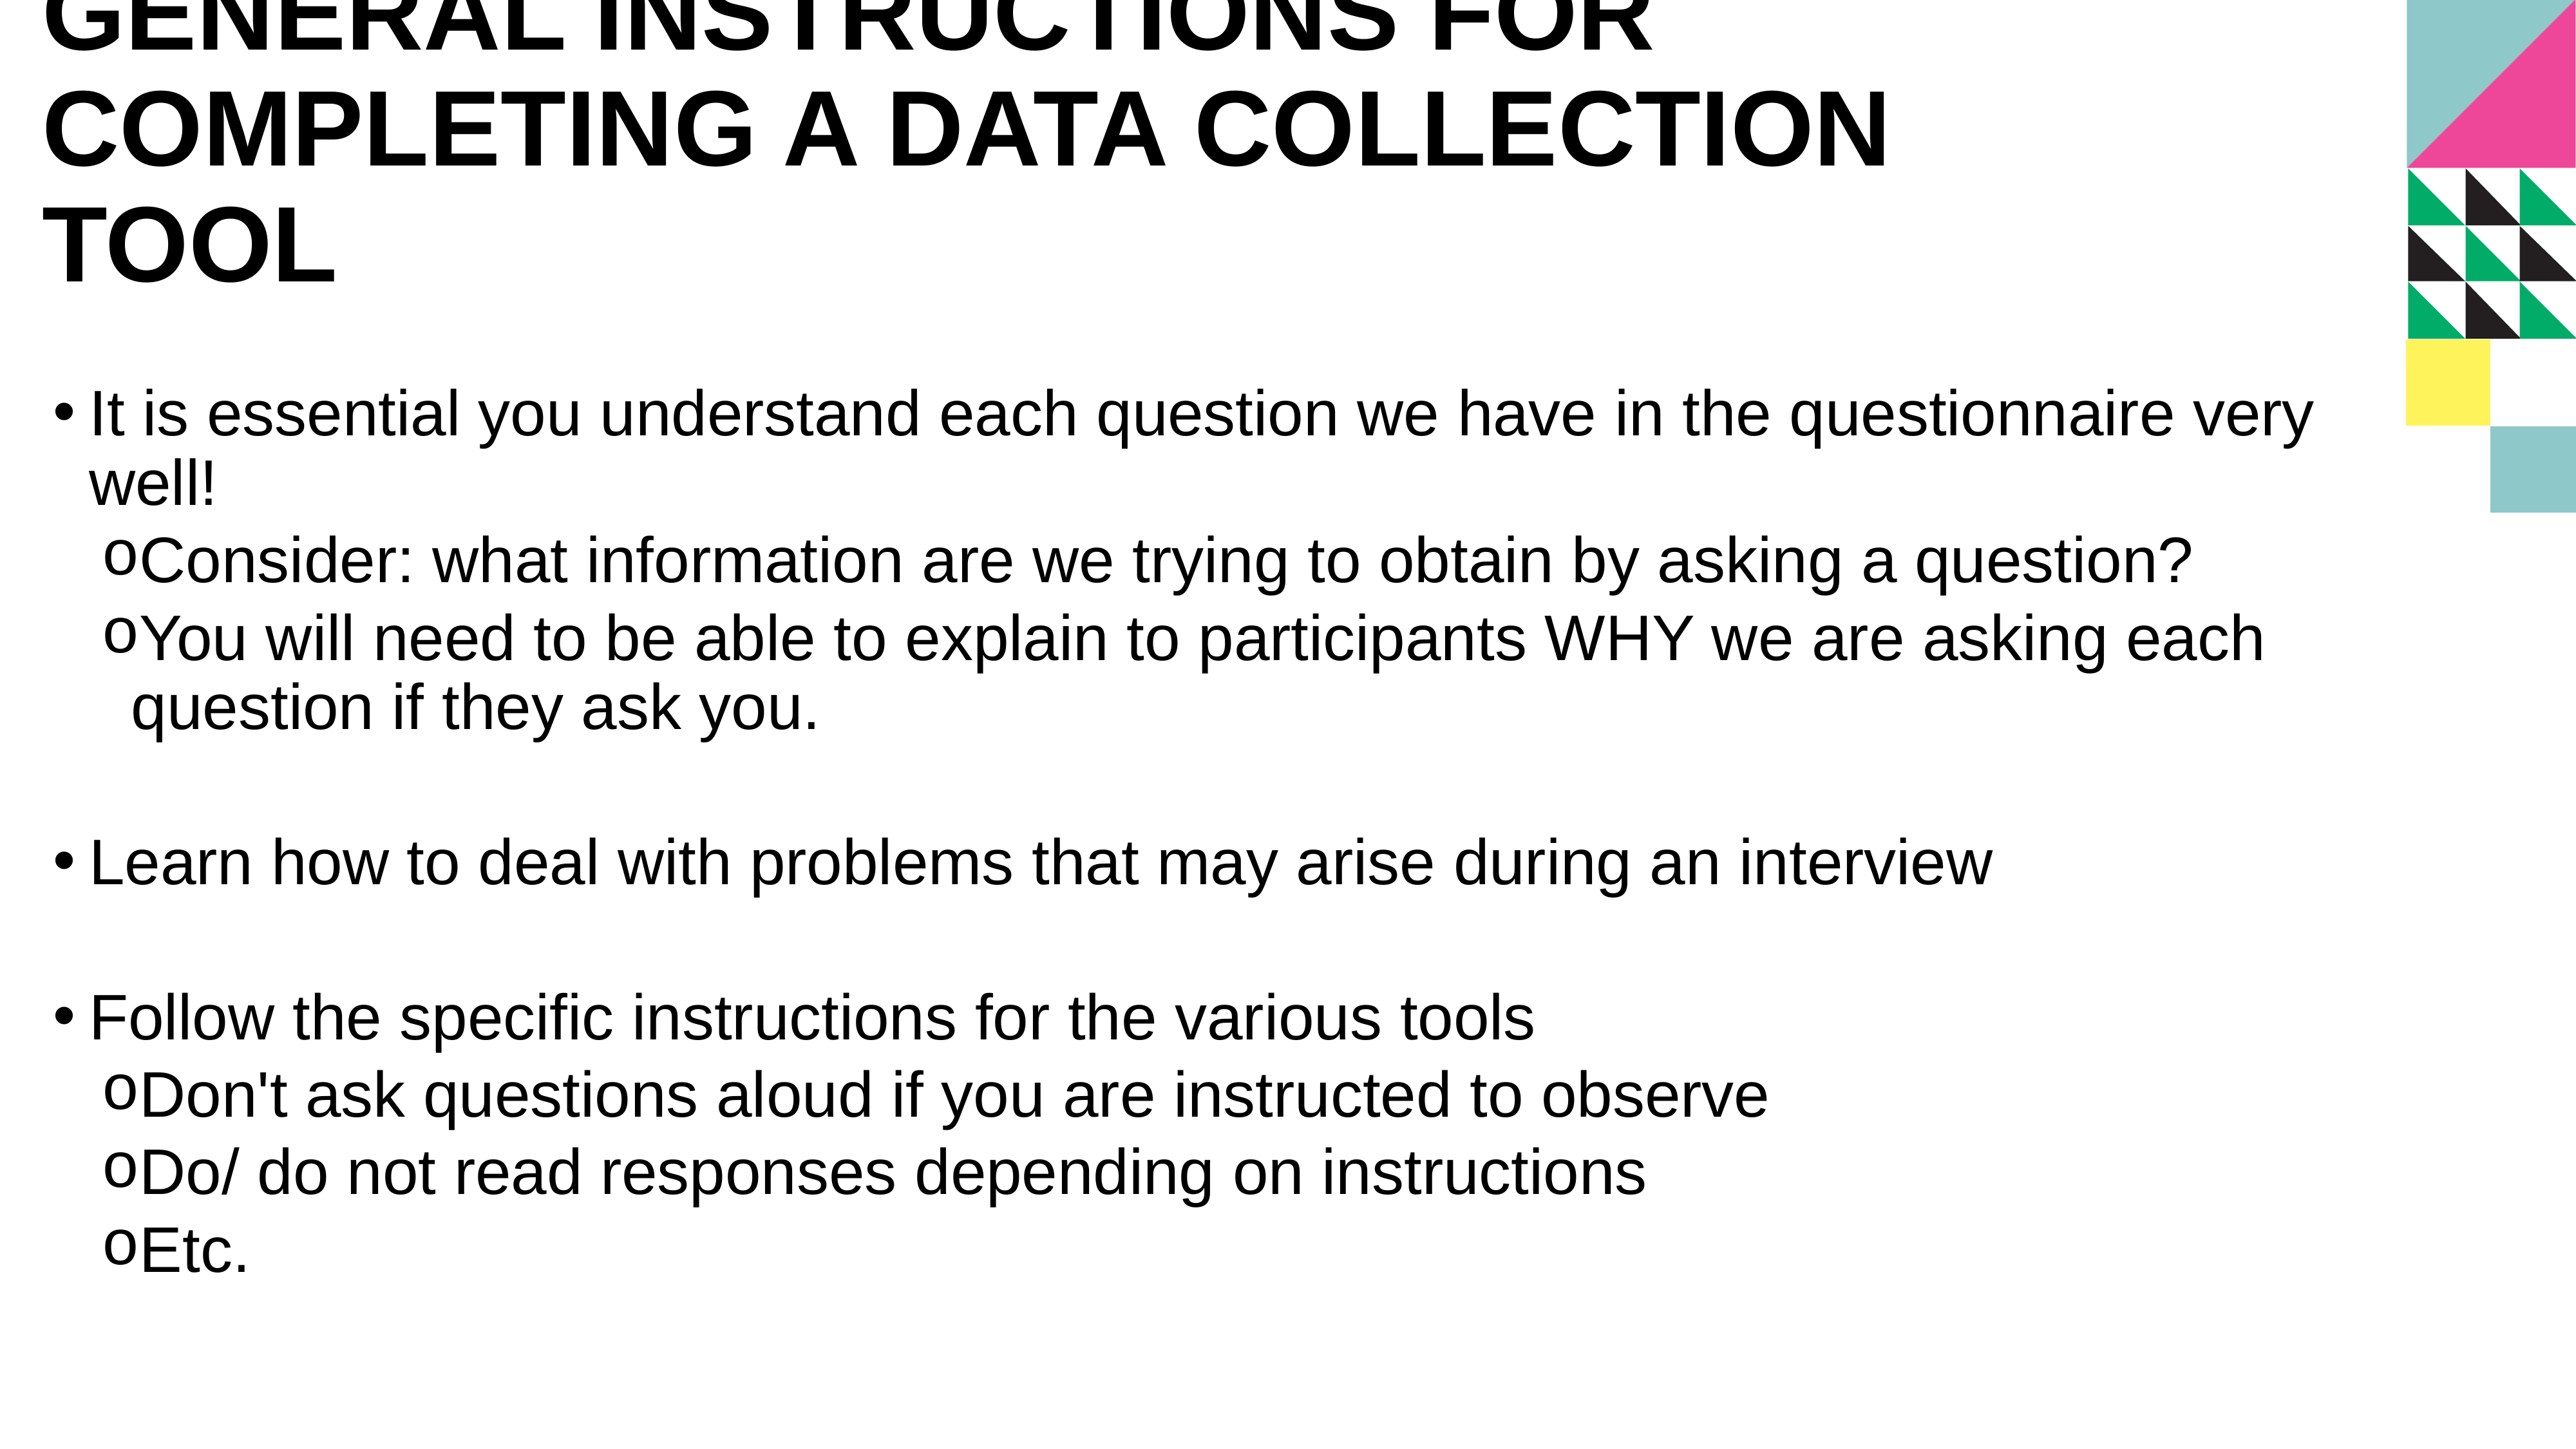

# General instructions for completing a data collection tool
It is essential you understand each question we have in the questionnaire very well!
Consider: what information are we trying to obtain by asking a question?
You will need to be able to explain to participants WHY we are asking each question if they ask you.

Learn how to deal with problems that may arise during an interview

Follow the specific instructions for the various tools
Don't ask questions aloud if you are instructed to observe
Do/ do not read responses depending on instructions
Etc.